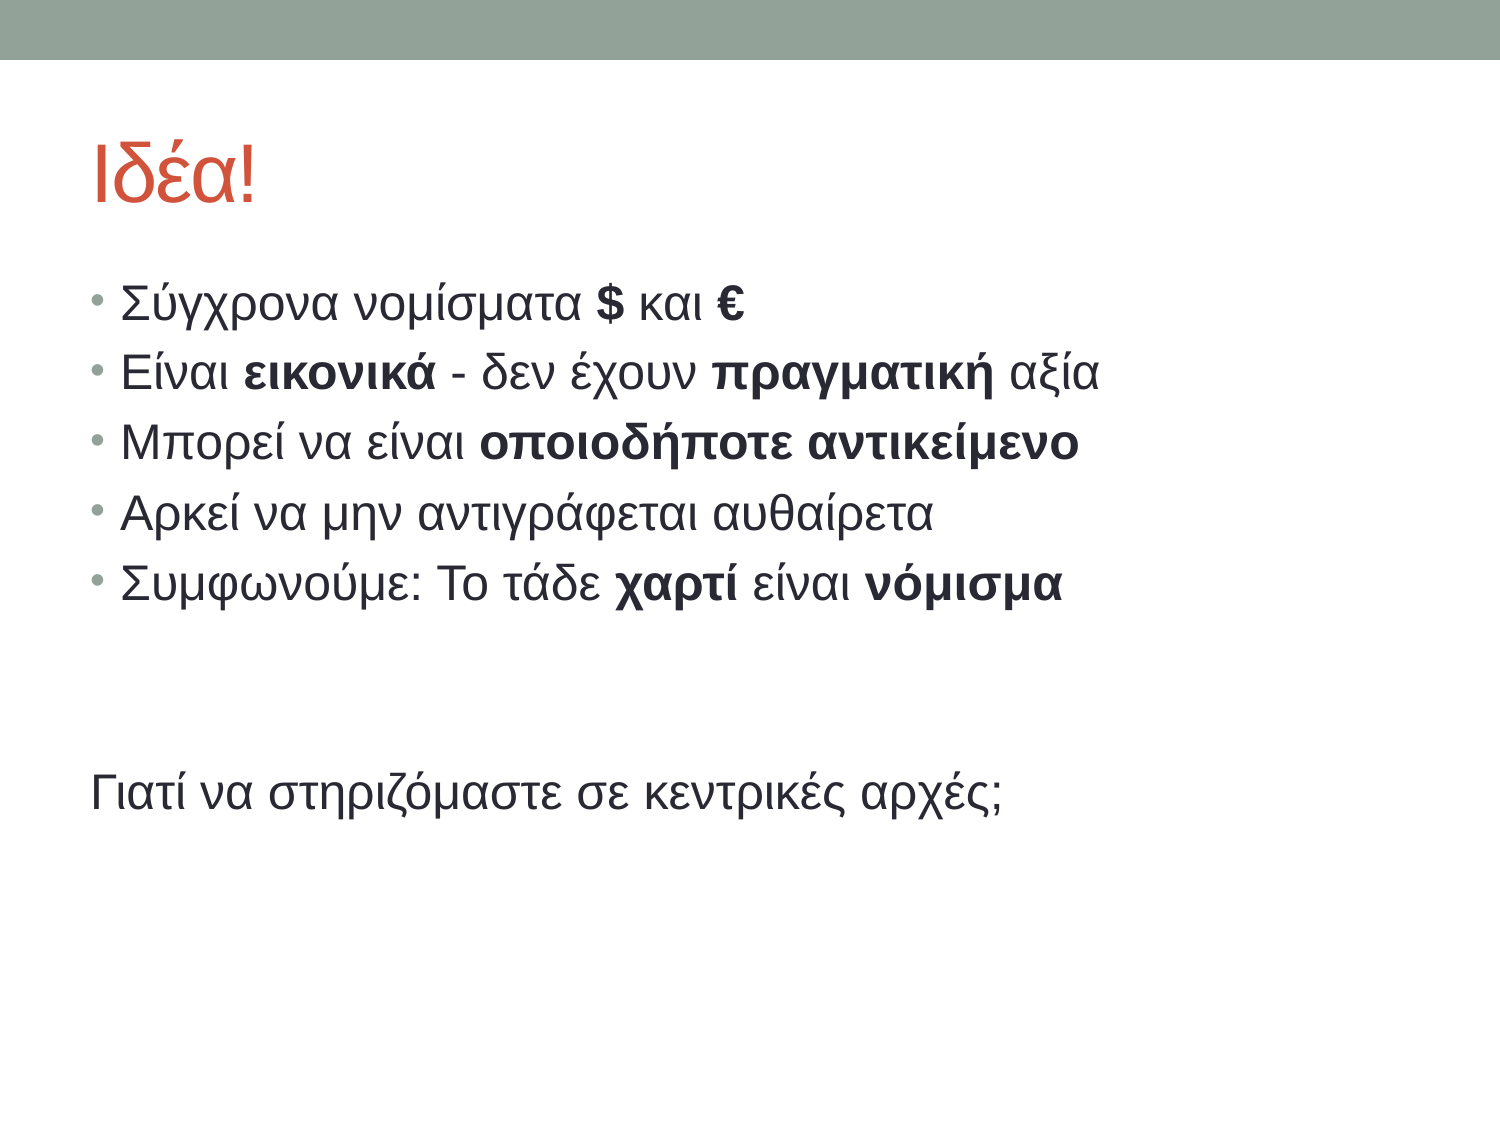

# Ιδέα!
Σύγχρονα νομίσματα $ και €
Είναι εικονικά - δεν έχουν πραγματική αξία
Μπορεί να είναι οποιοδήποτε αντικείμενο
Αρκεί να μην αντιγράφεται αυθαίρετα
Συμφωνούμε: Το τάδε χαρτί είναι νόμισμα

Γιατί να στηριζόμαστε σε κεντρικές αρχές;